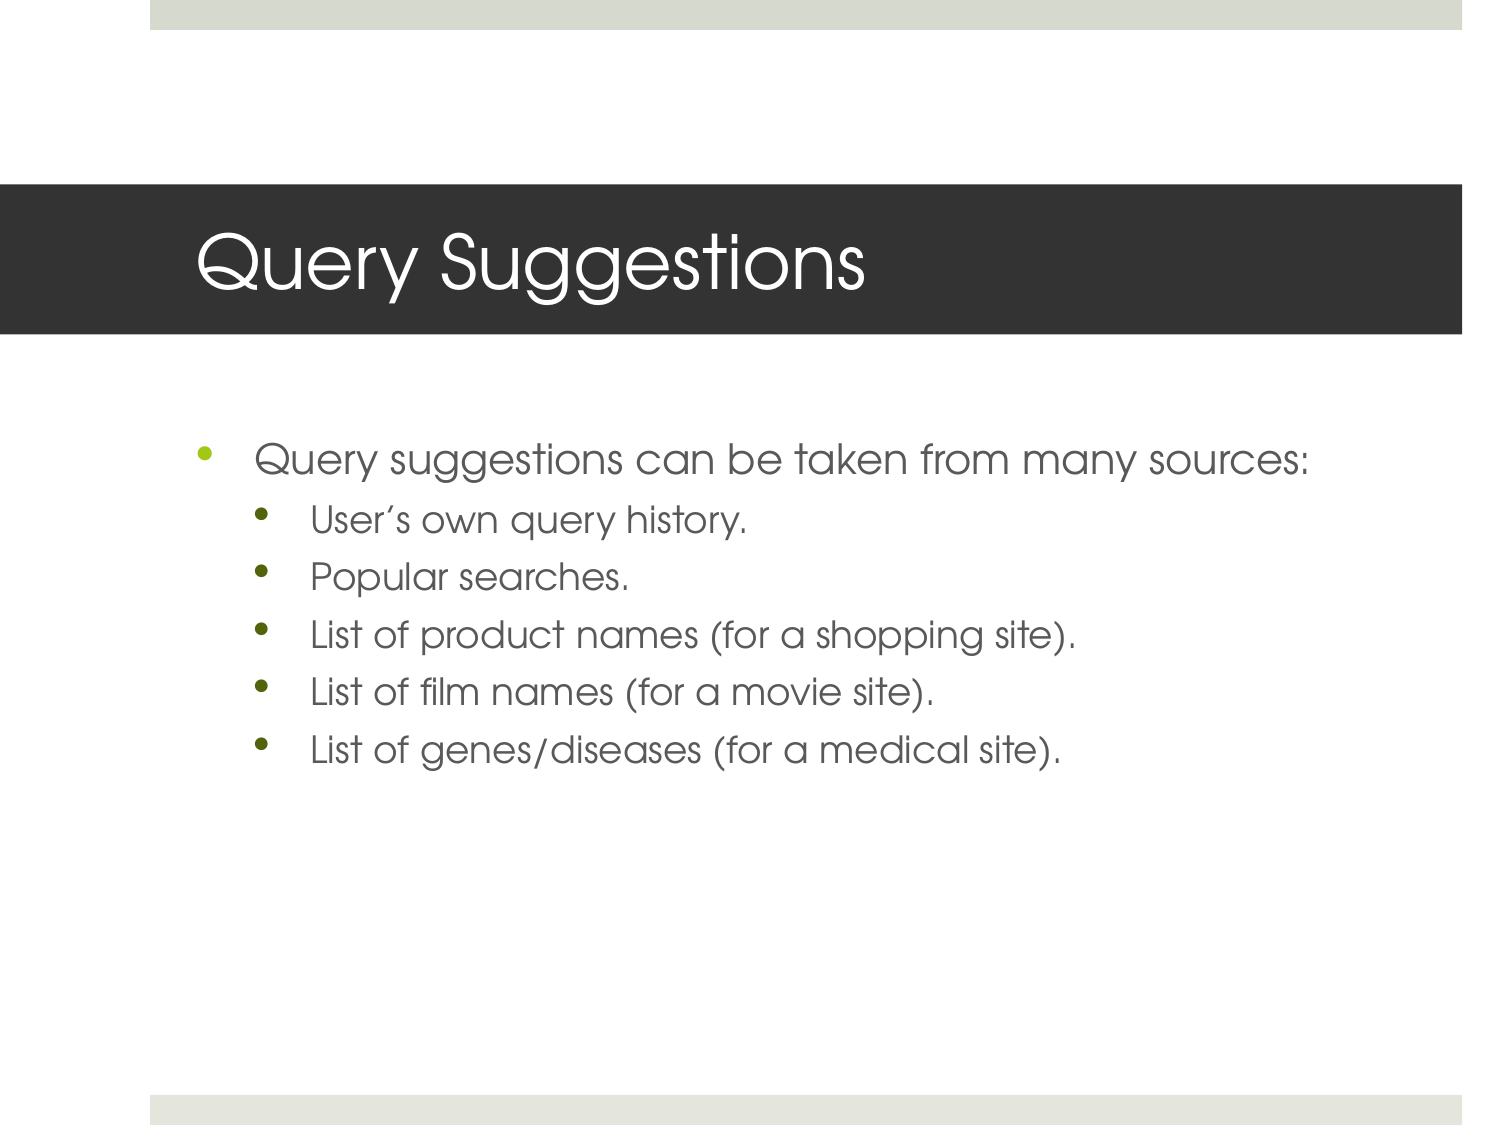

# Query Suggestions
Query suggestions can be taken from many sources:
User’s own query history.
Popular searches.
List of product names (for a shopping site).
List of film names (for a movie site).
List of genes/diseases (for a medical site).